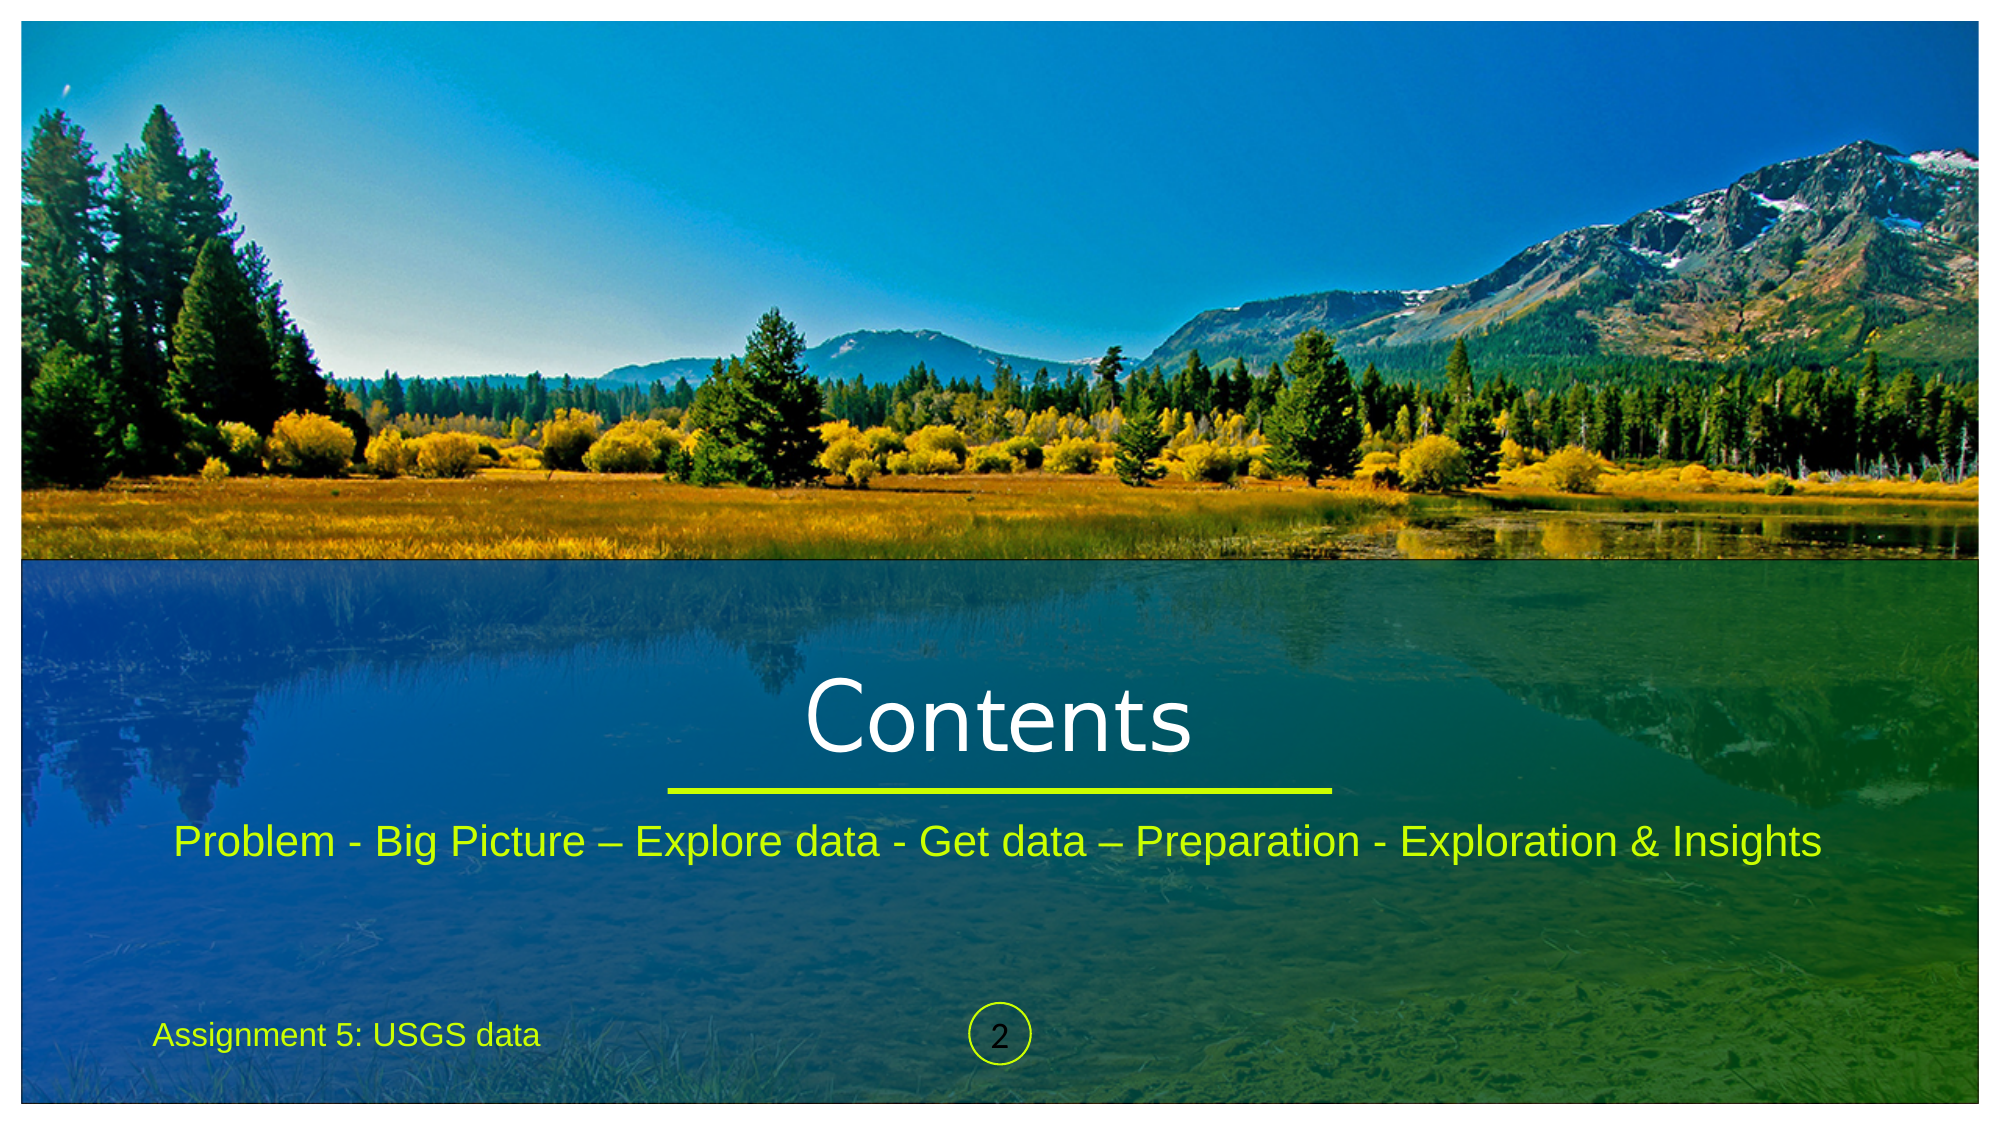

# Contents
Problem - Big Picture – Explore data - Get data – Preparation - Exploration & Insights
Assignment 5: USGS data
2